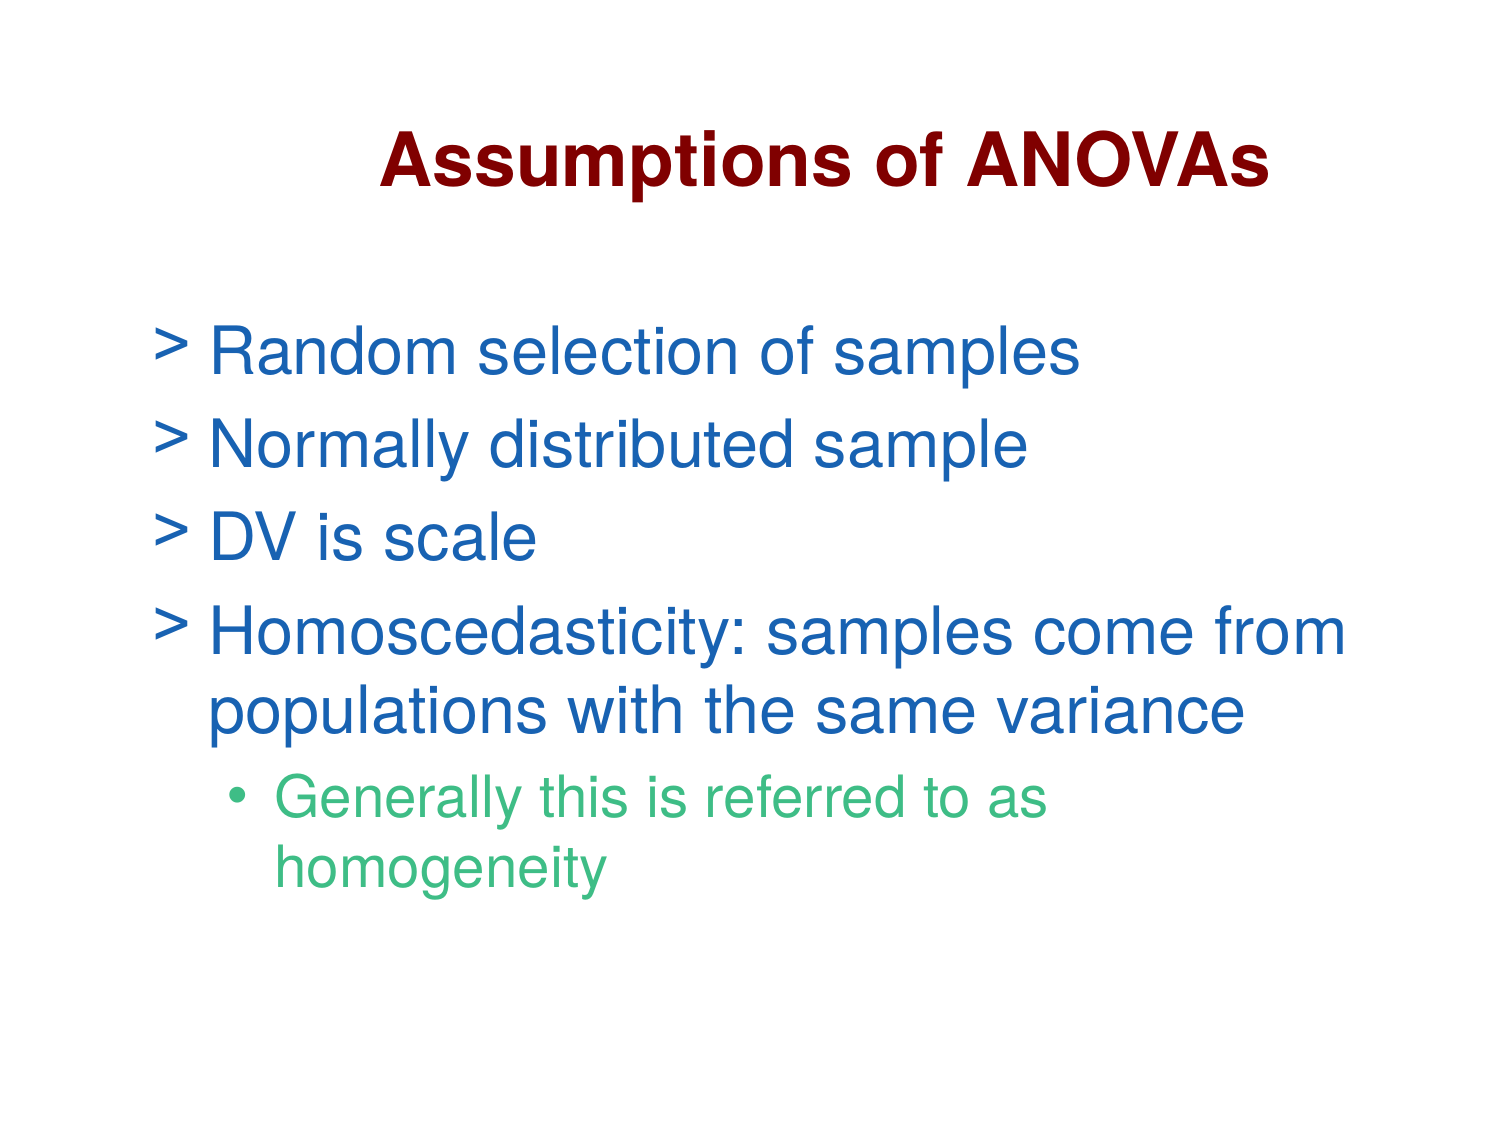

Assumptions of ANOVAs
Random selection of samples
Normally distributed sample
DV is scale
Homoscedasticity: samples come from populations with the same variance
Generally this is referred to as homogeneity